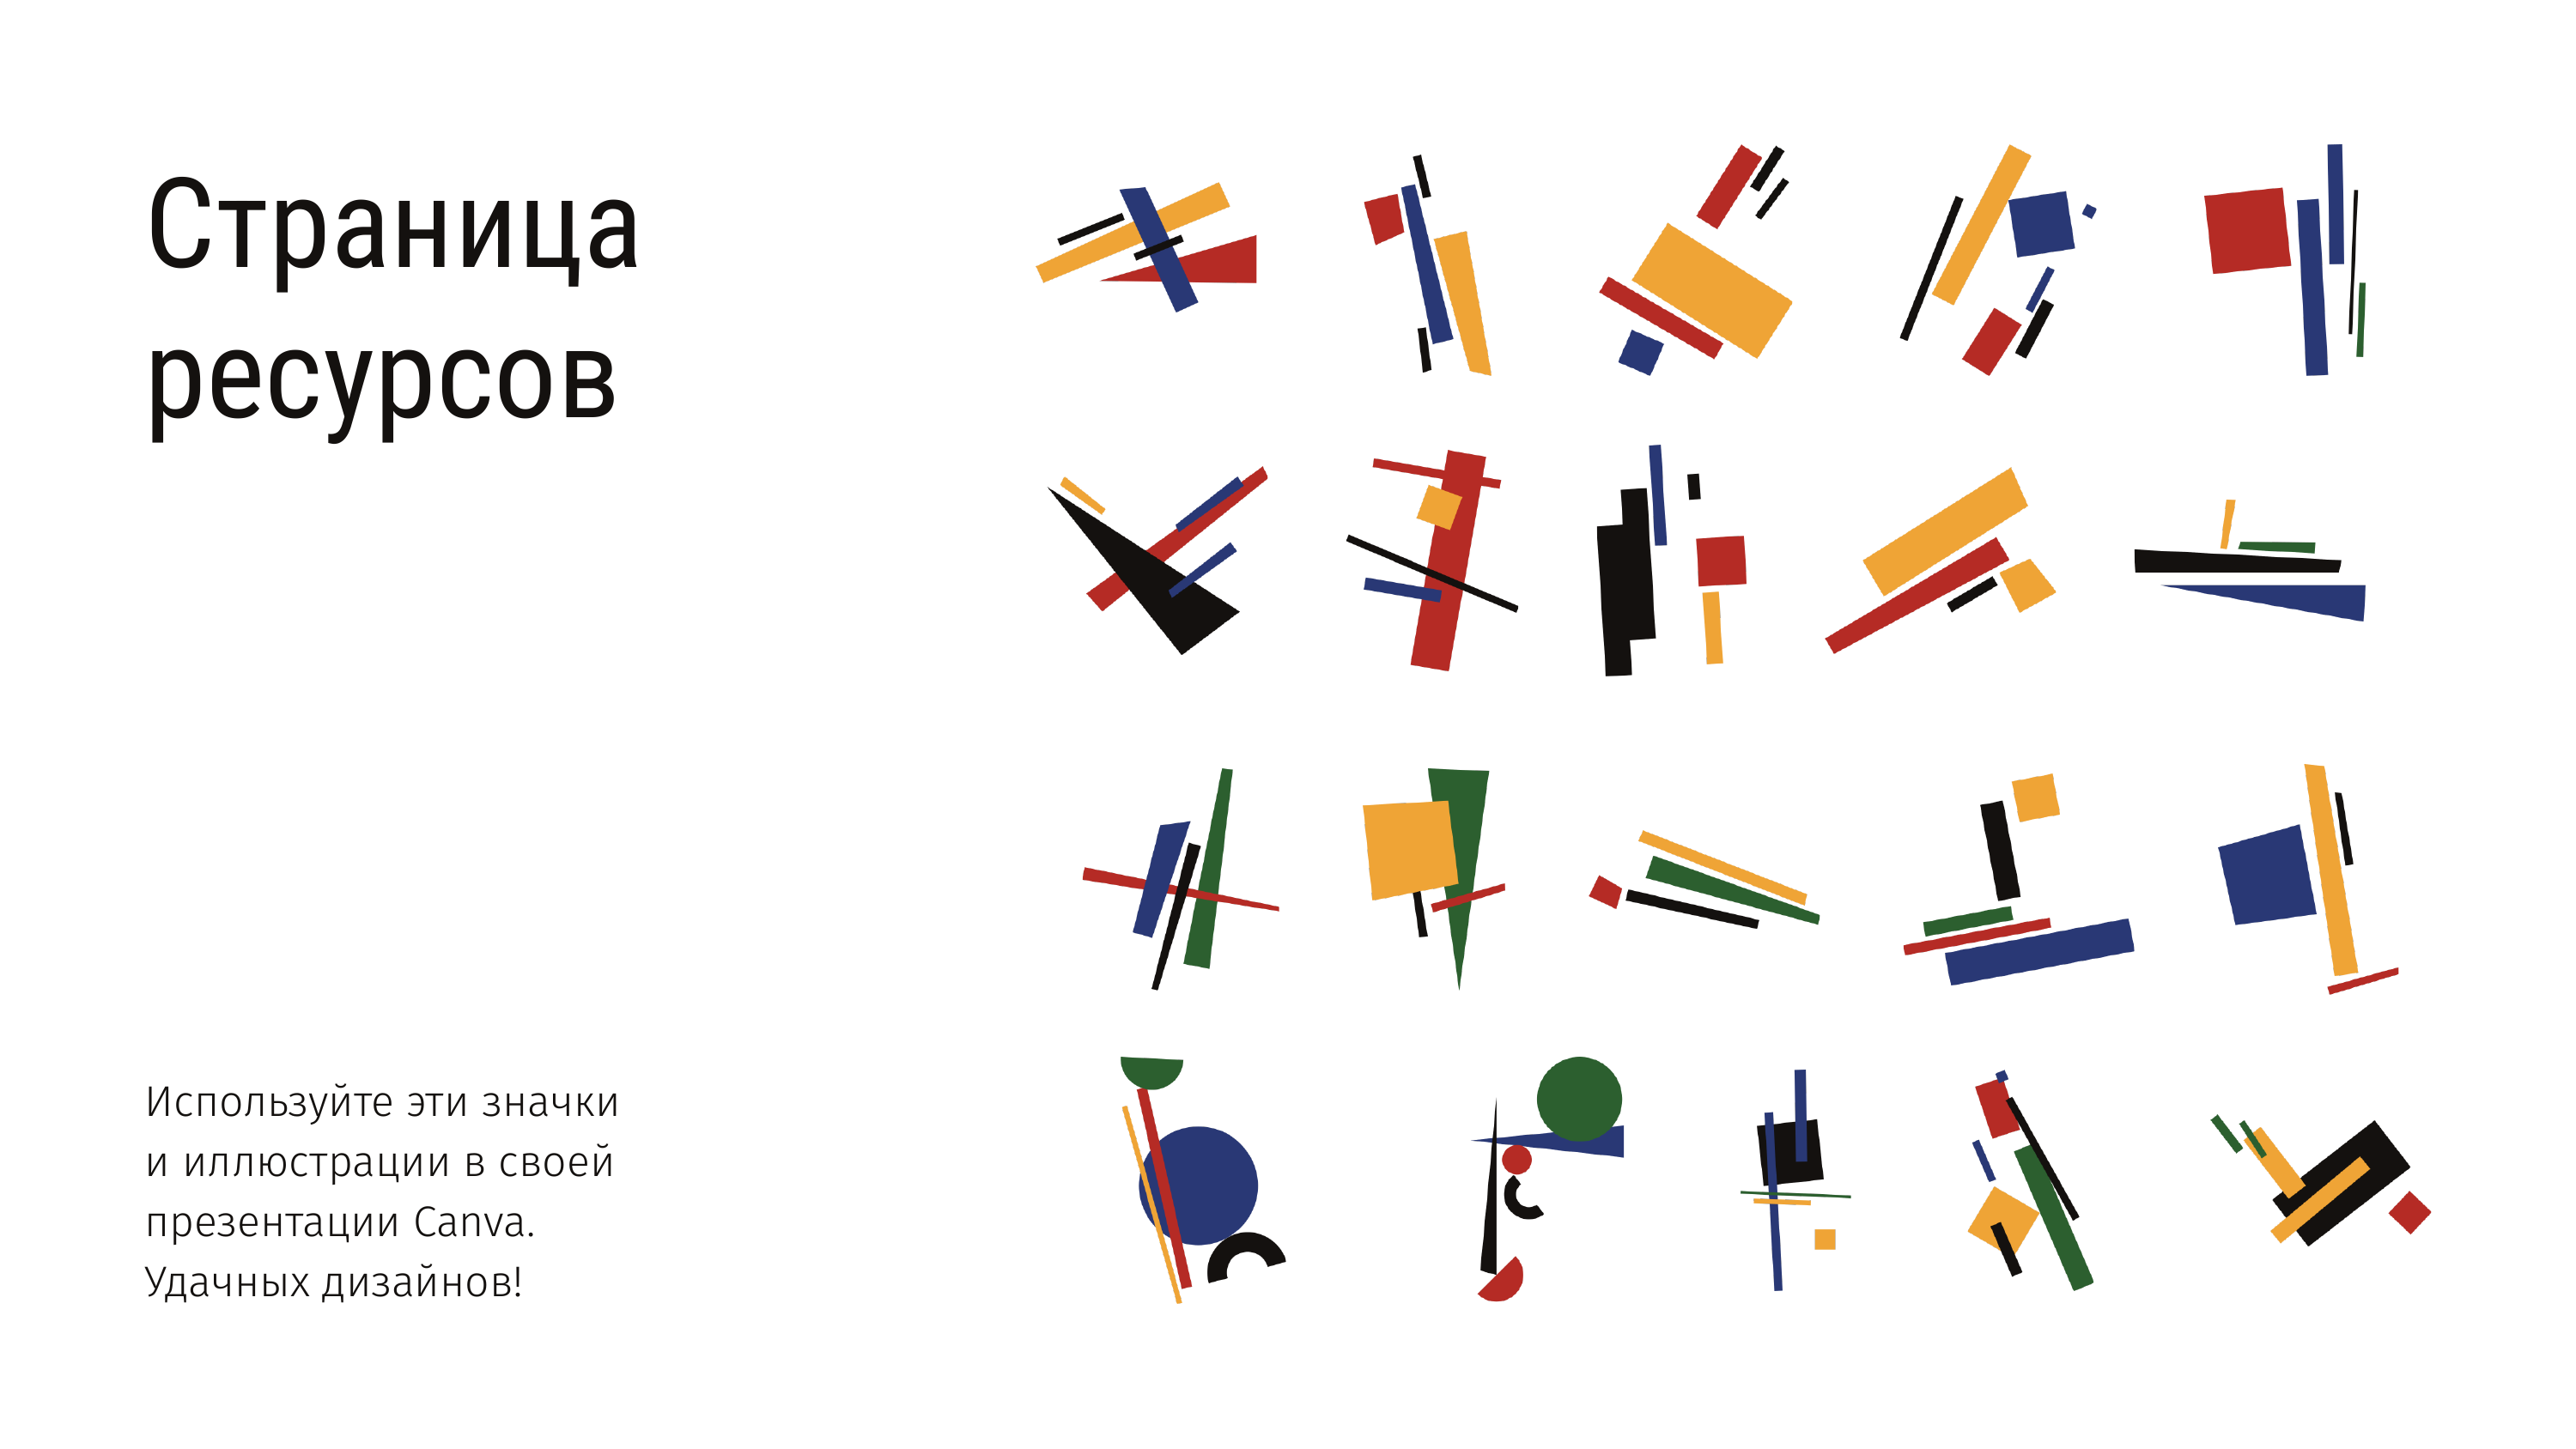

Страница ресурсов

Используйте эти значки
и иллюстрации в своей презентации Canva.
Удачных дизайнов!